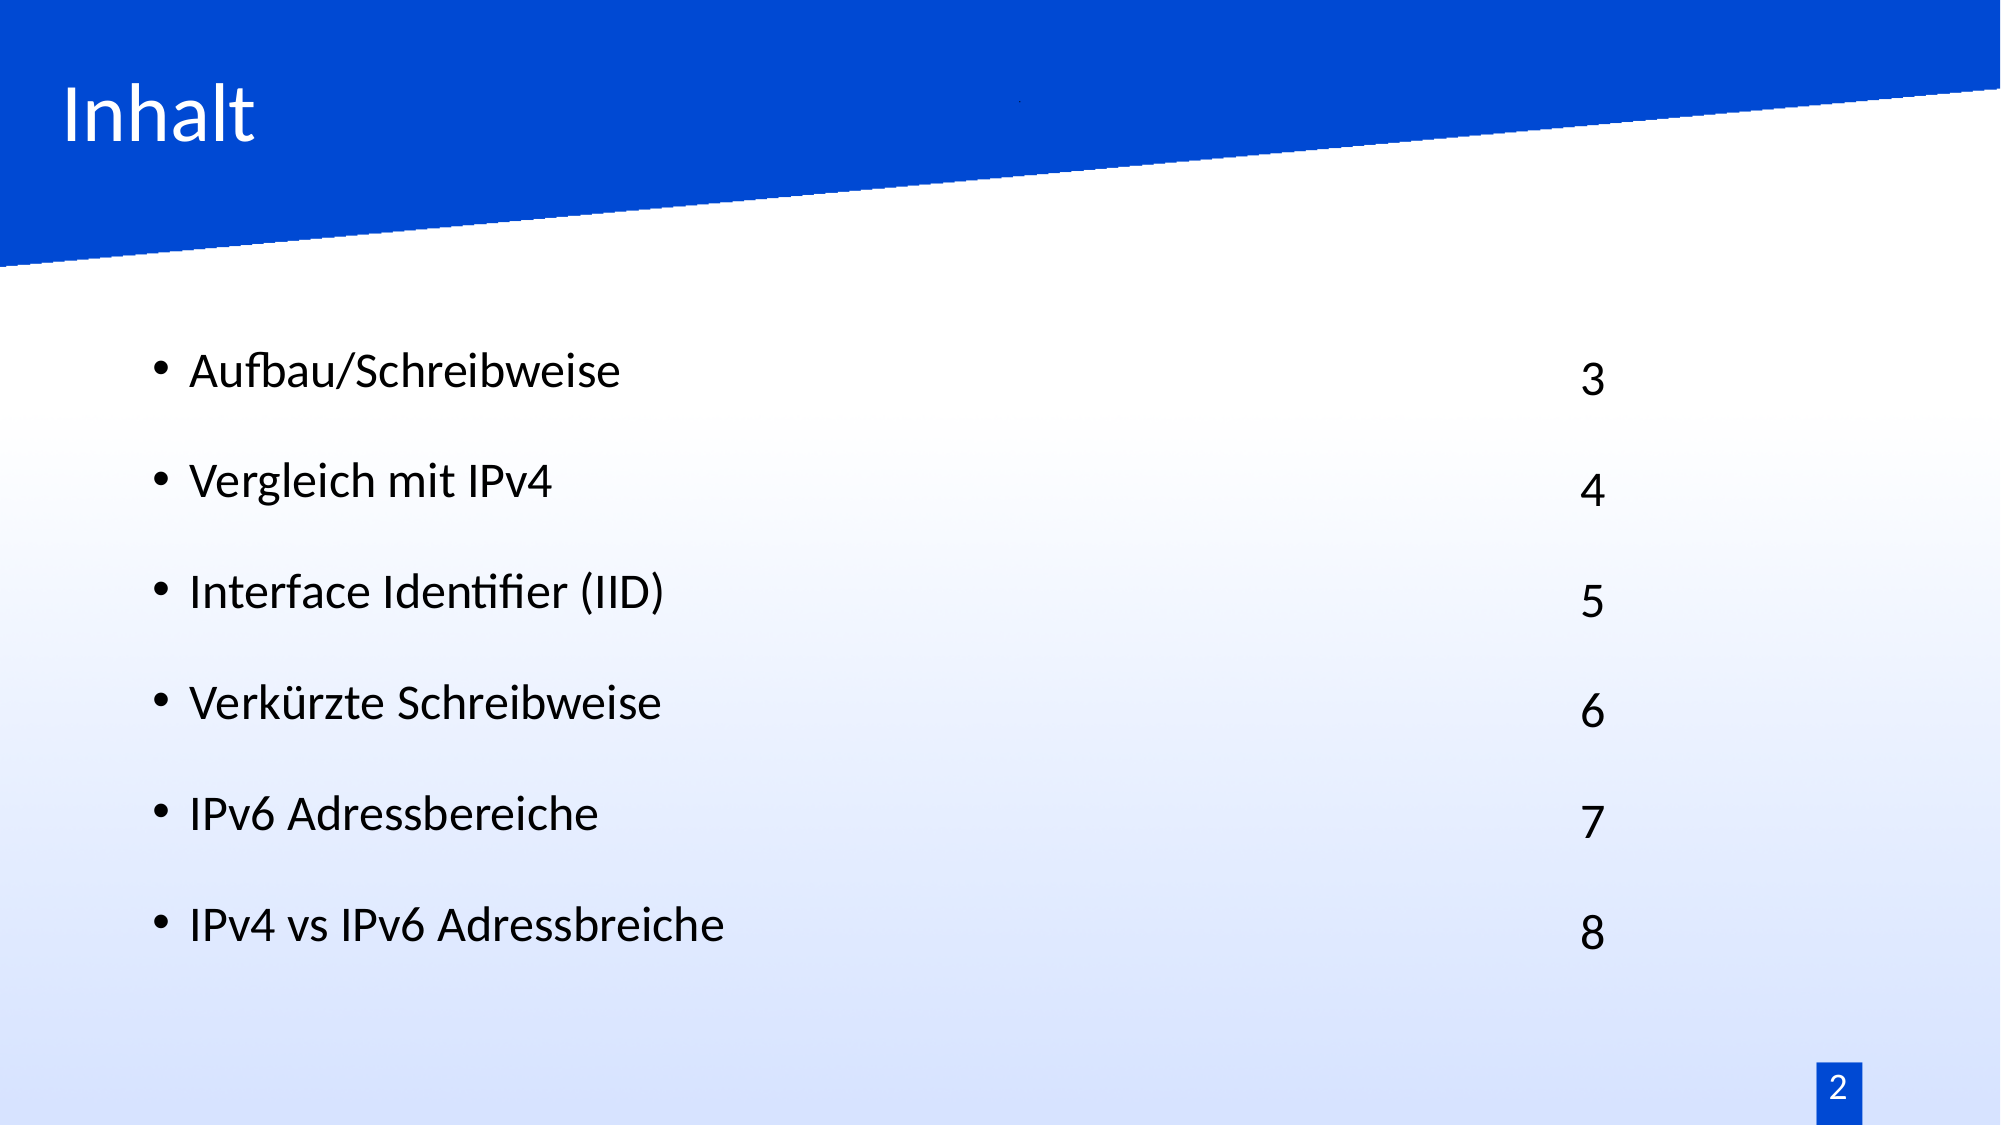

Inhalt
Aufbau/Schreibweise
Vergleich mit IPv4
Interface Identifier (IID)
Verkürzte Schreibweise
IPv6 Adressbereiche
IPv4 vs IPv6 Adressbreiche
3
4
5
6
7
8
2